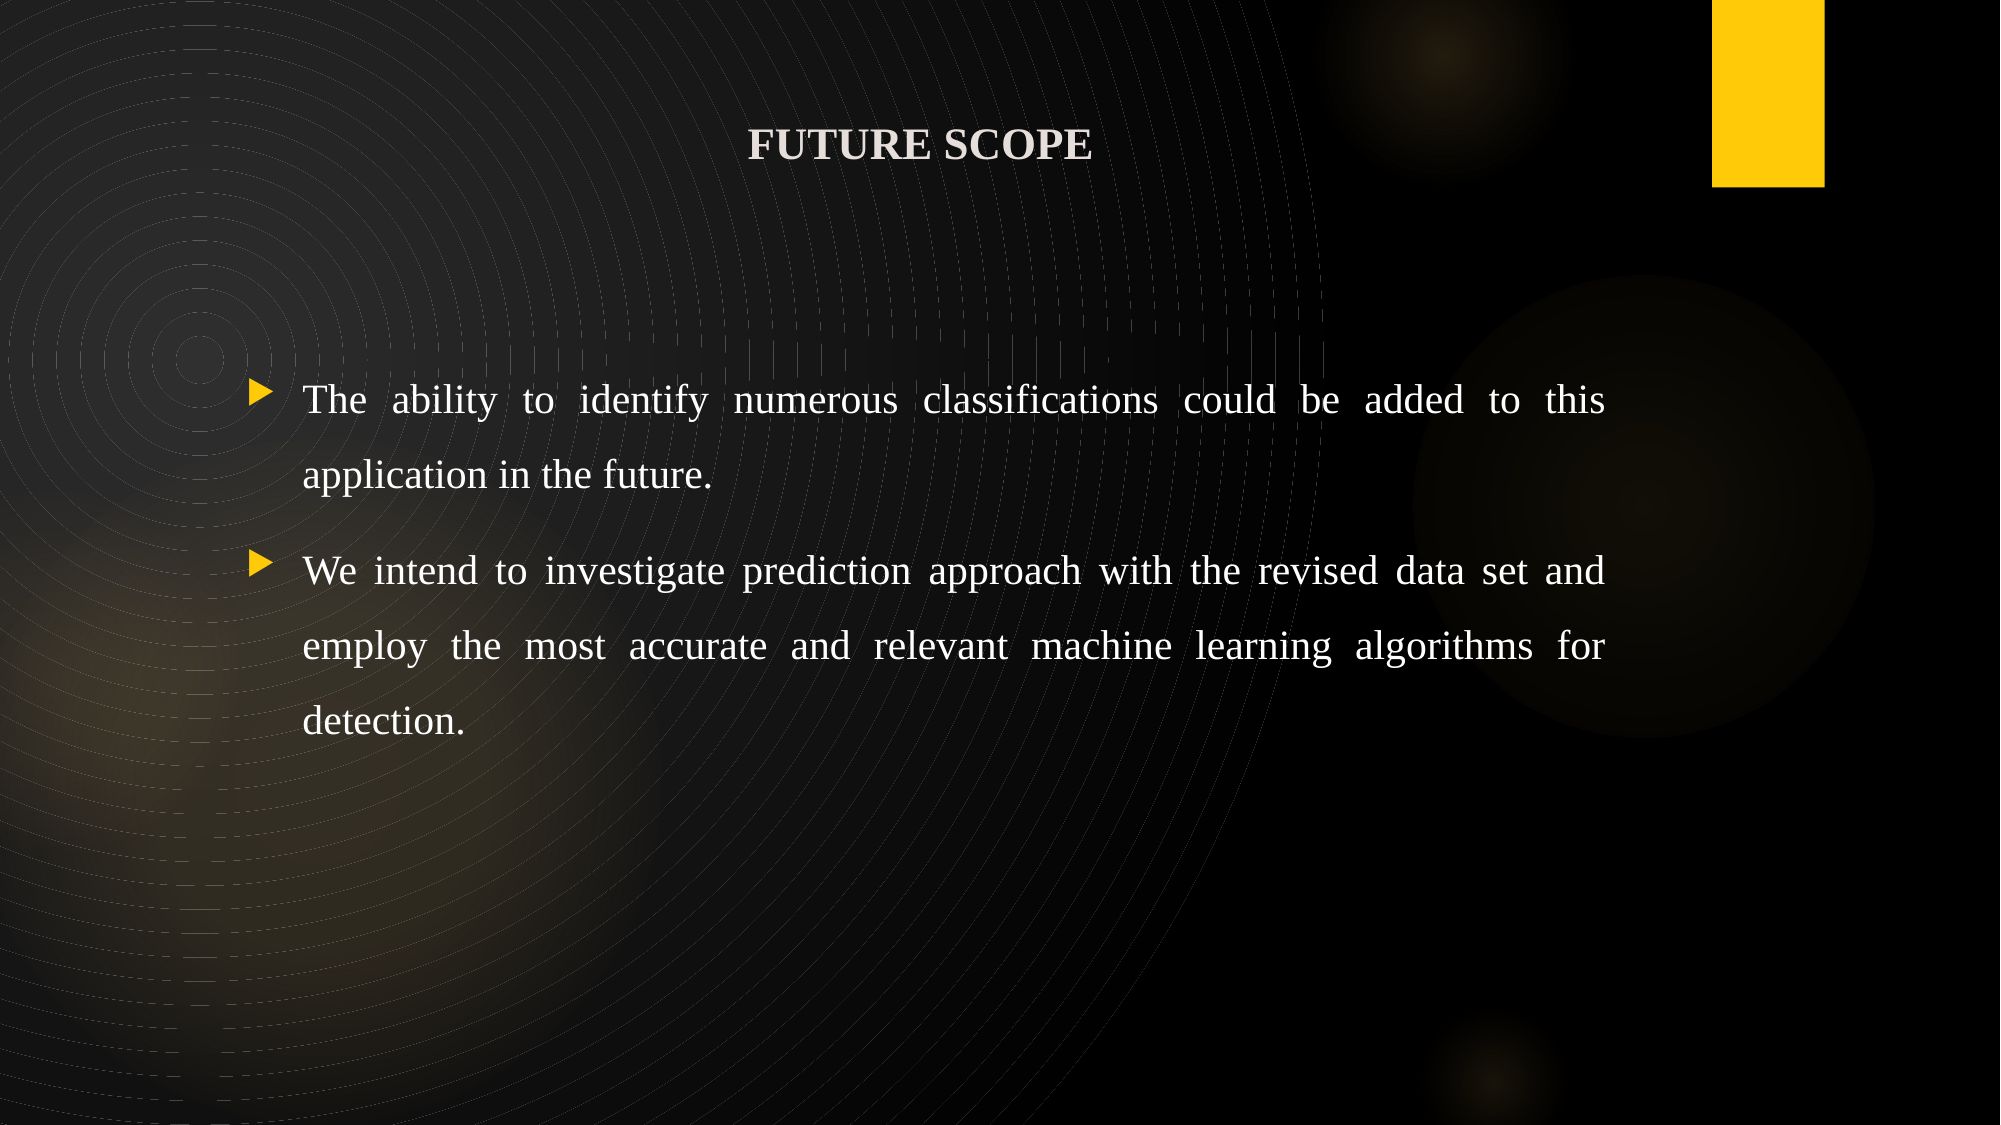

# FUTURE SCOPE
The ability to identify numerous classifications could be added to this application in the future.
We intend to investigate prediction approach with the revised data set and employ the most accurate and relevant machine learning algorithms for detection.